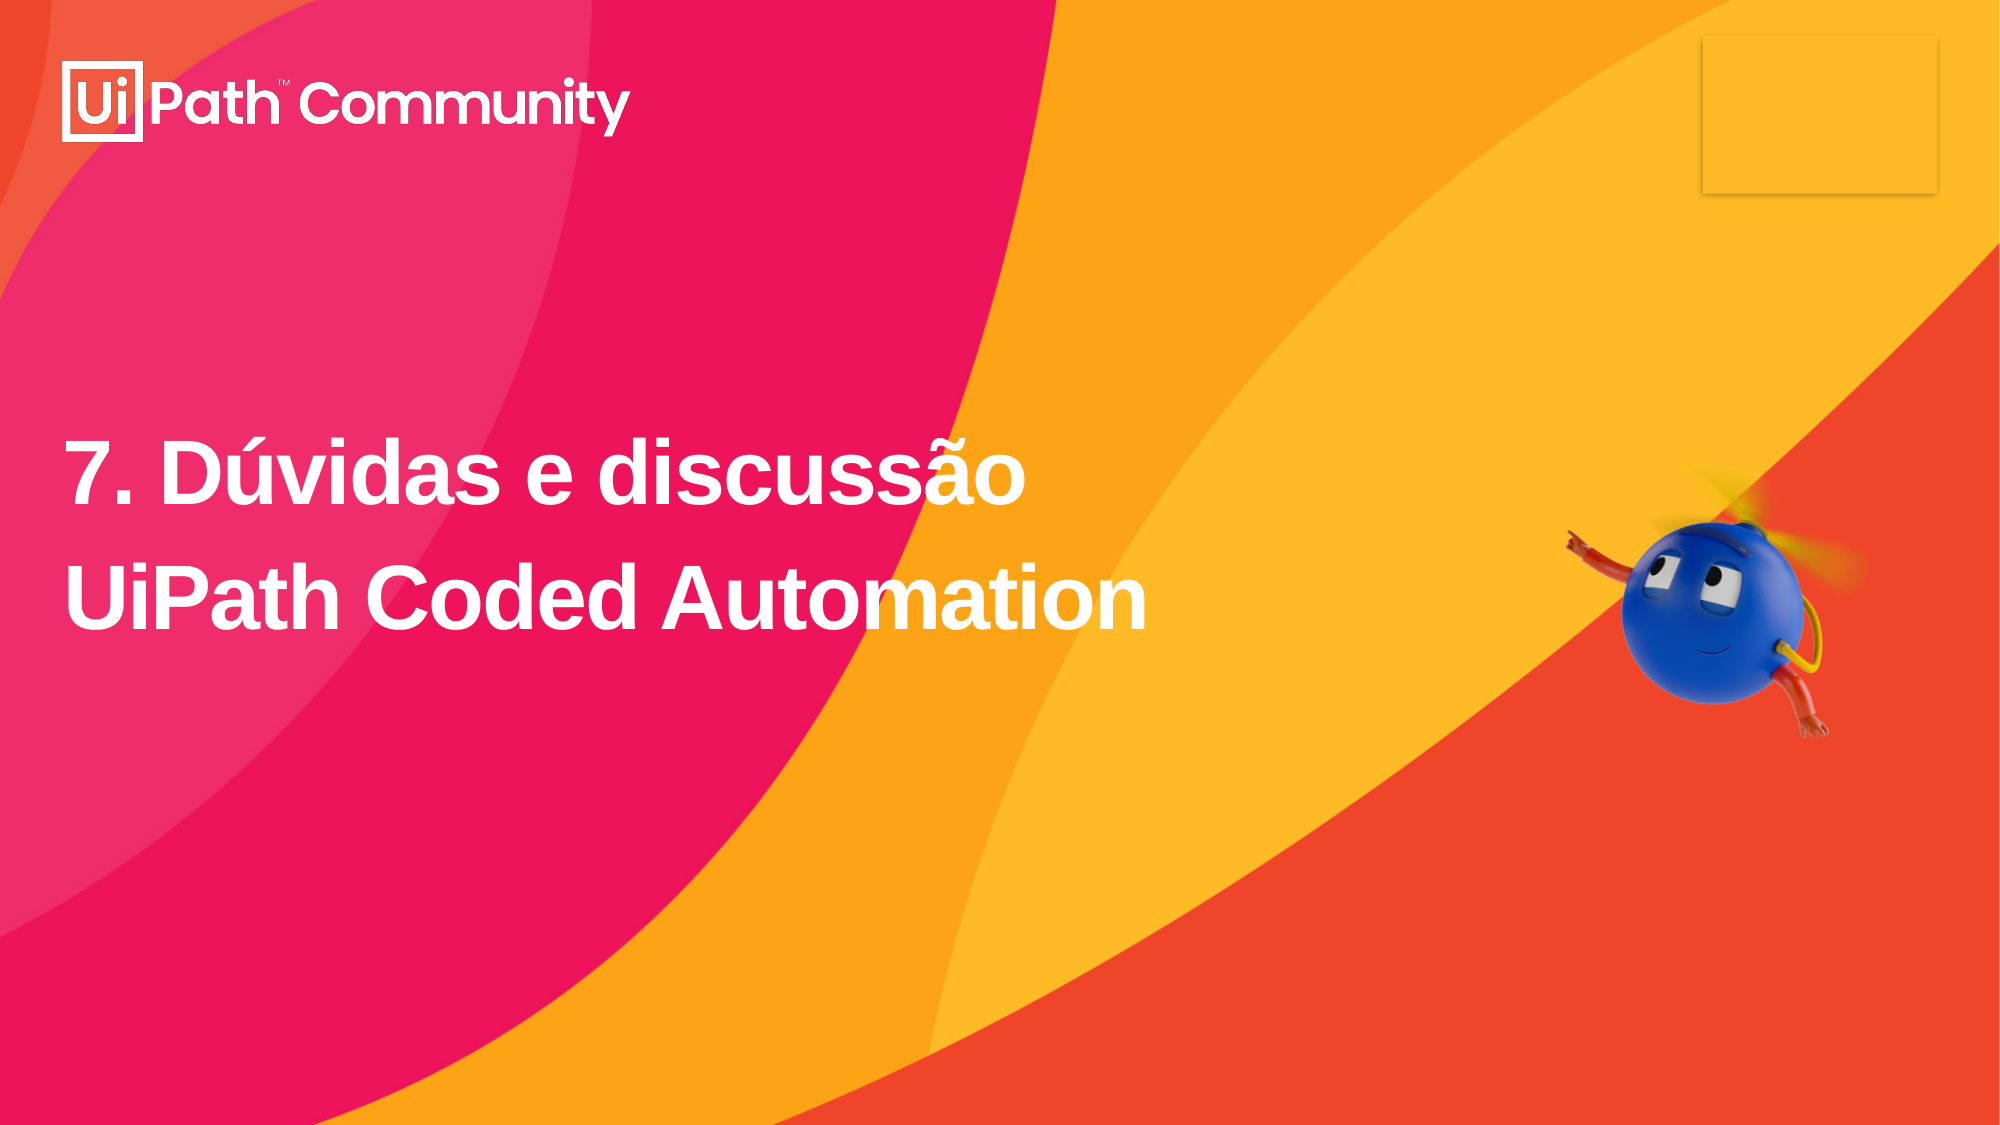

# 7. Dúvidas e discussão
UiPath Coded Automation